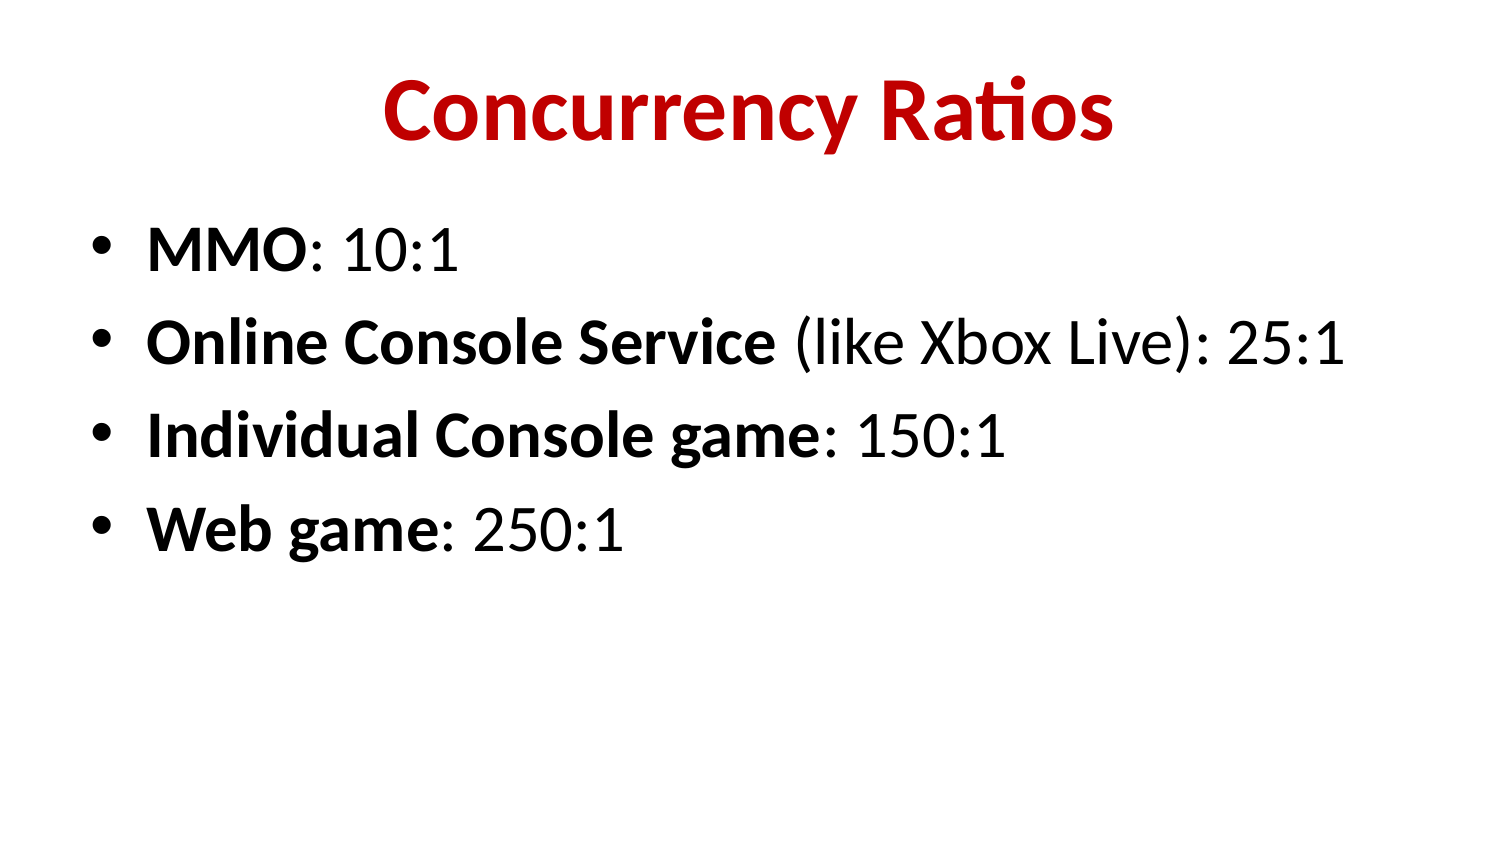

# Concurrency Ratios
MMO: 10:1
Online Console Service (like Xbox Live): 25:1
Individual Console game: 150:1
Web game: 250:1